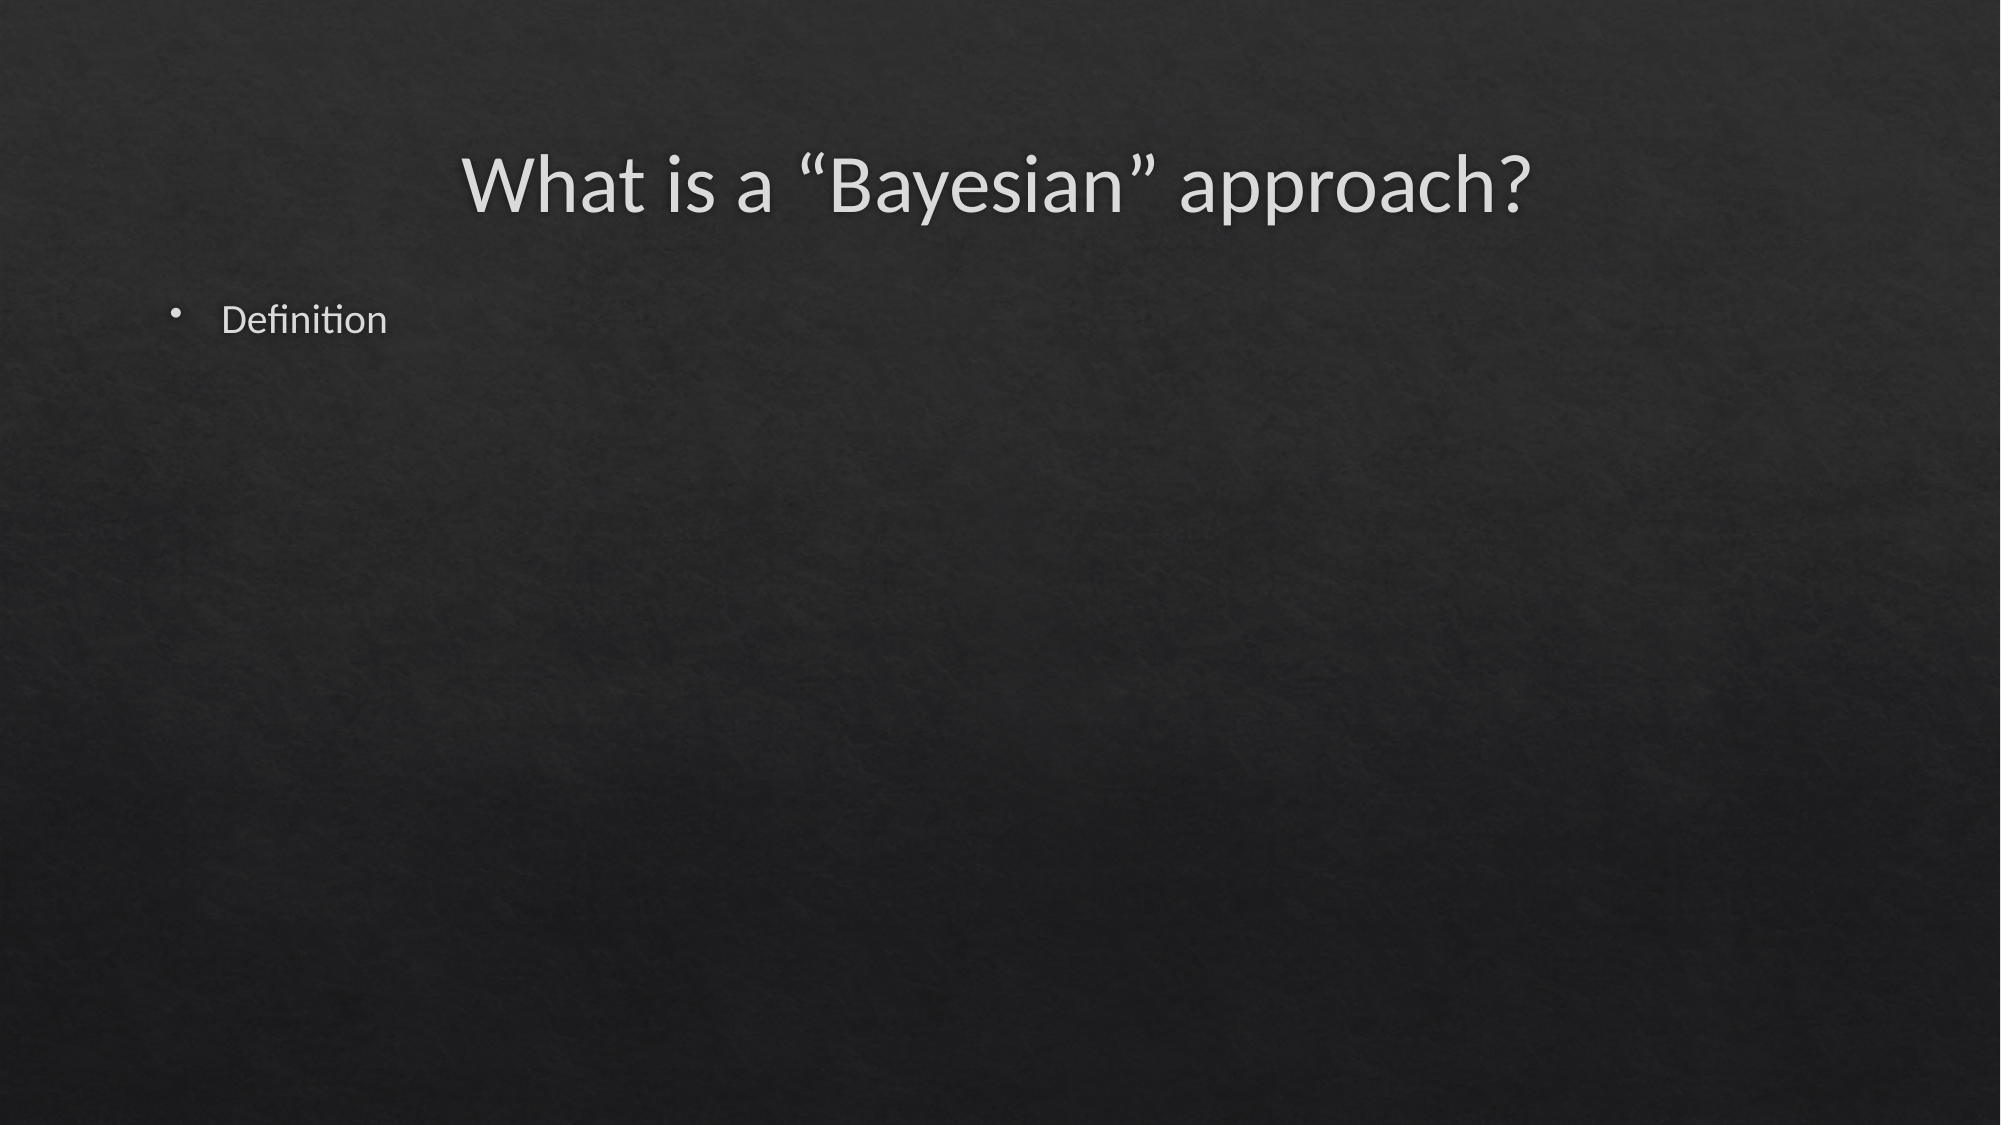

# What is a “Bayesian” approach?
Definition